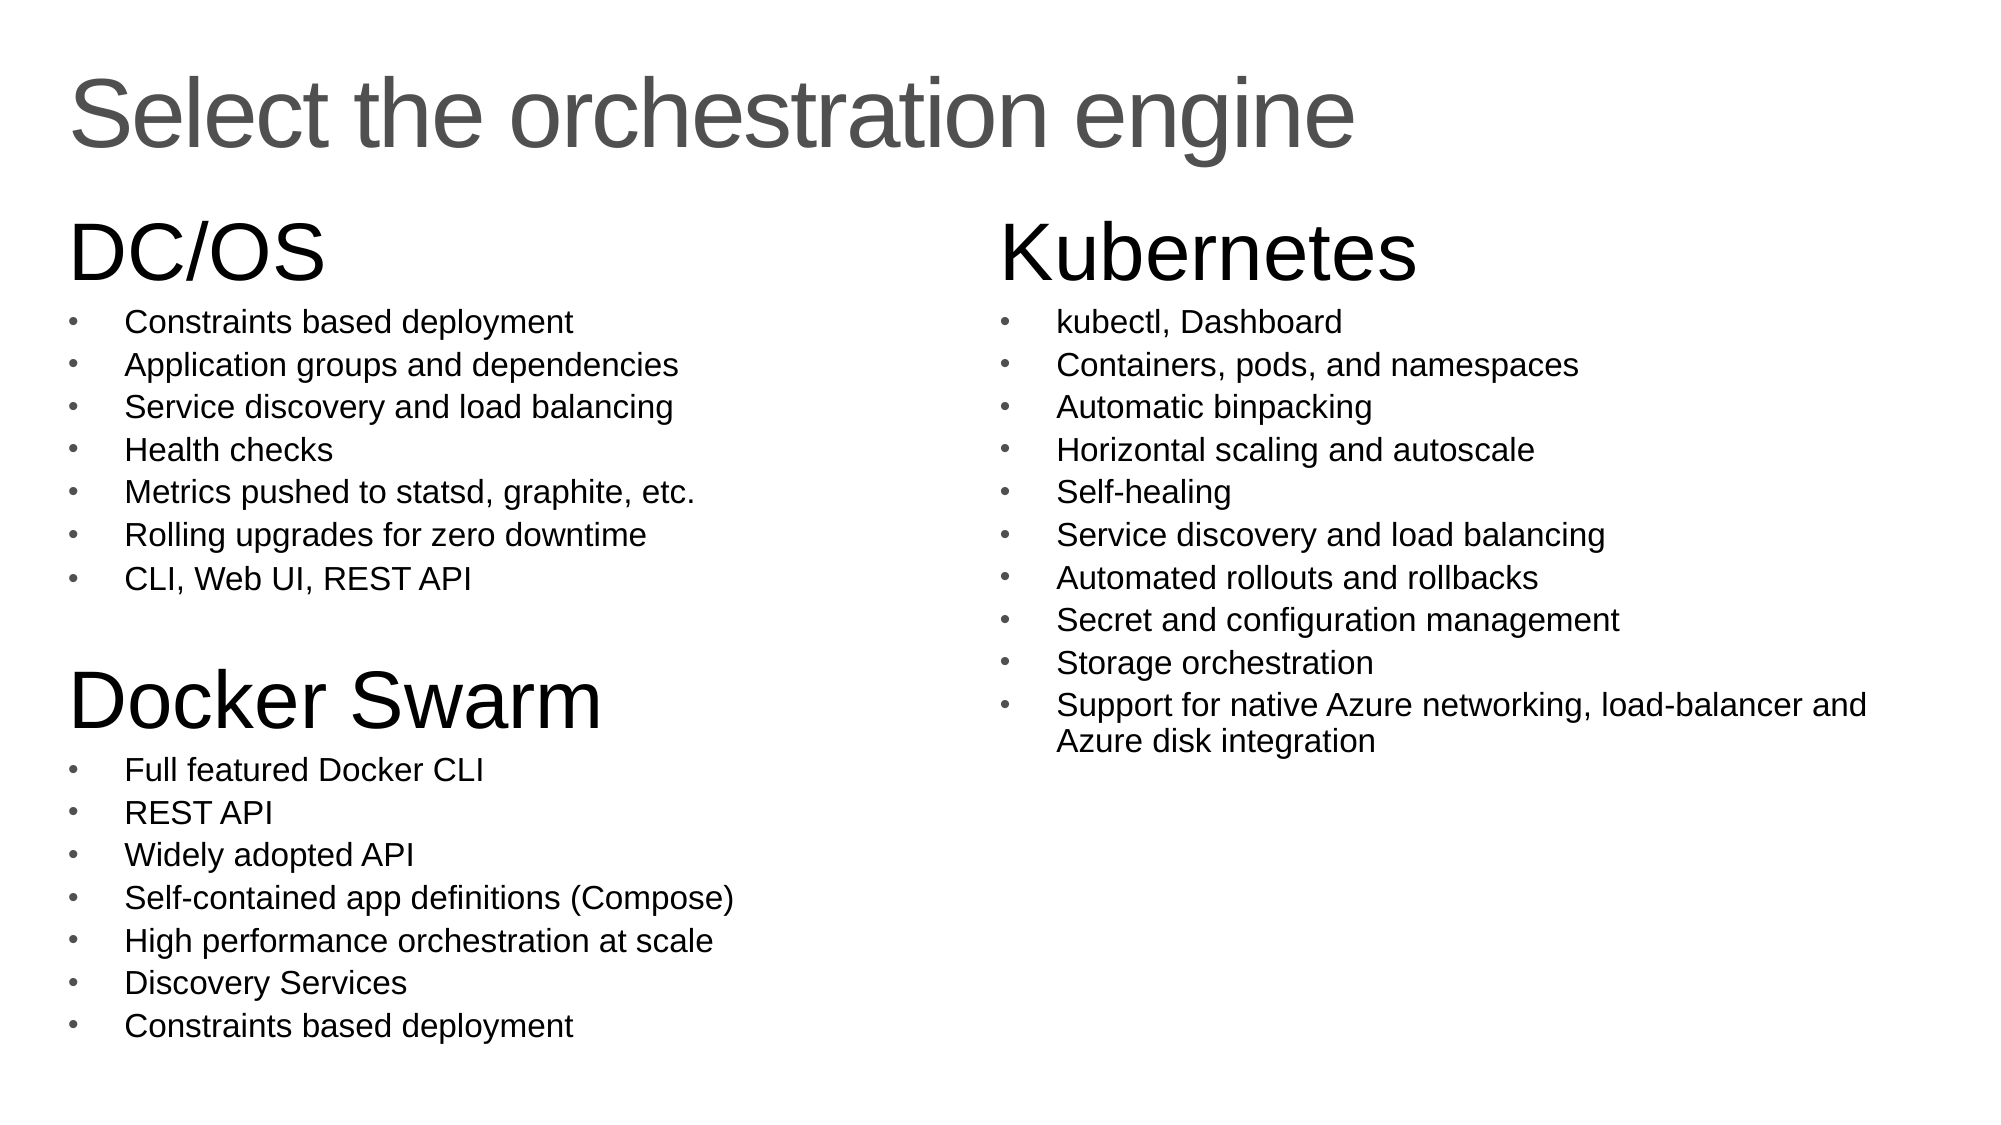

# Select the orchestration engine
DC/OS
Constraints based deployment
Application groups and dependencies
Service discovery and load balancing
Health checks
Metrics pushed to statsd, graphite, etc.
Rolling upgrades for zero downtime
CLI, Web UI, REST API
Docker Swarm
Full featured Docker CLI
REST API
Widely adopted API
Self-contained app definitions (Compose)
High performance orchestration at scale
Discovery Services
Constraints based deployment
Kubernetes
kubectl, Dashboard
Containers, pods, and namespaces
Automatic binpacking
Horizontal scaling and autoscale
Self-healing
Service discovery and load balancing
Automated rollouts and rollbacks
Secret and configuration management
Storage orchestration
Support for native Azure networking, load-balancer and Azure disk integration